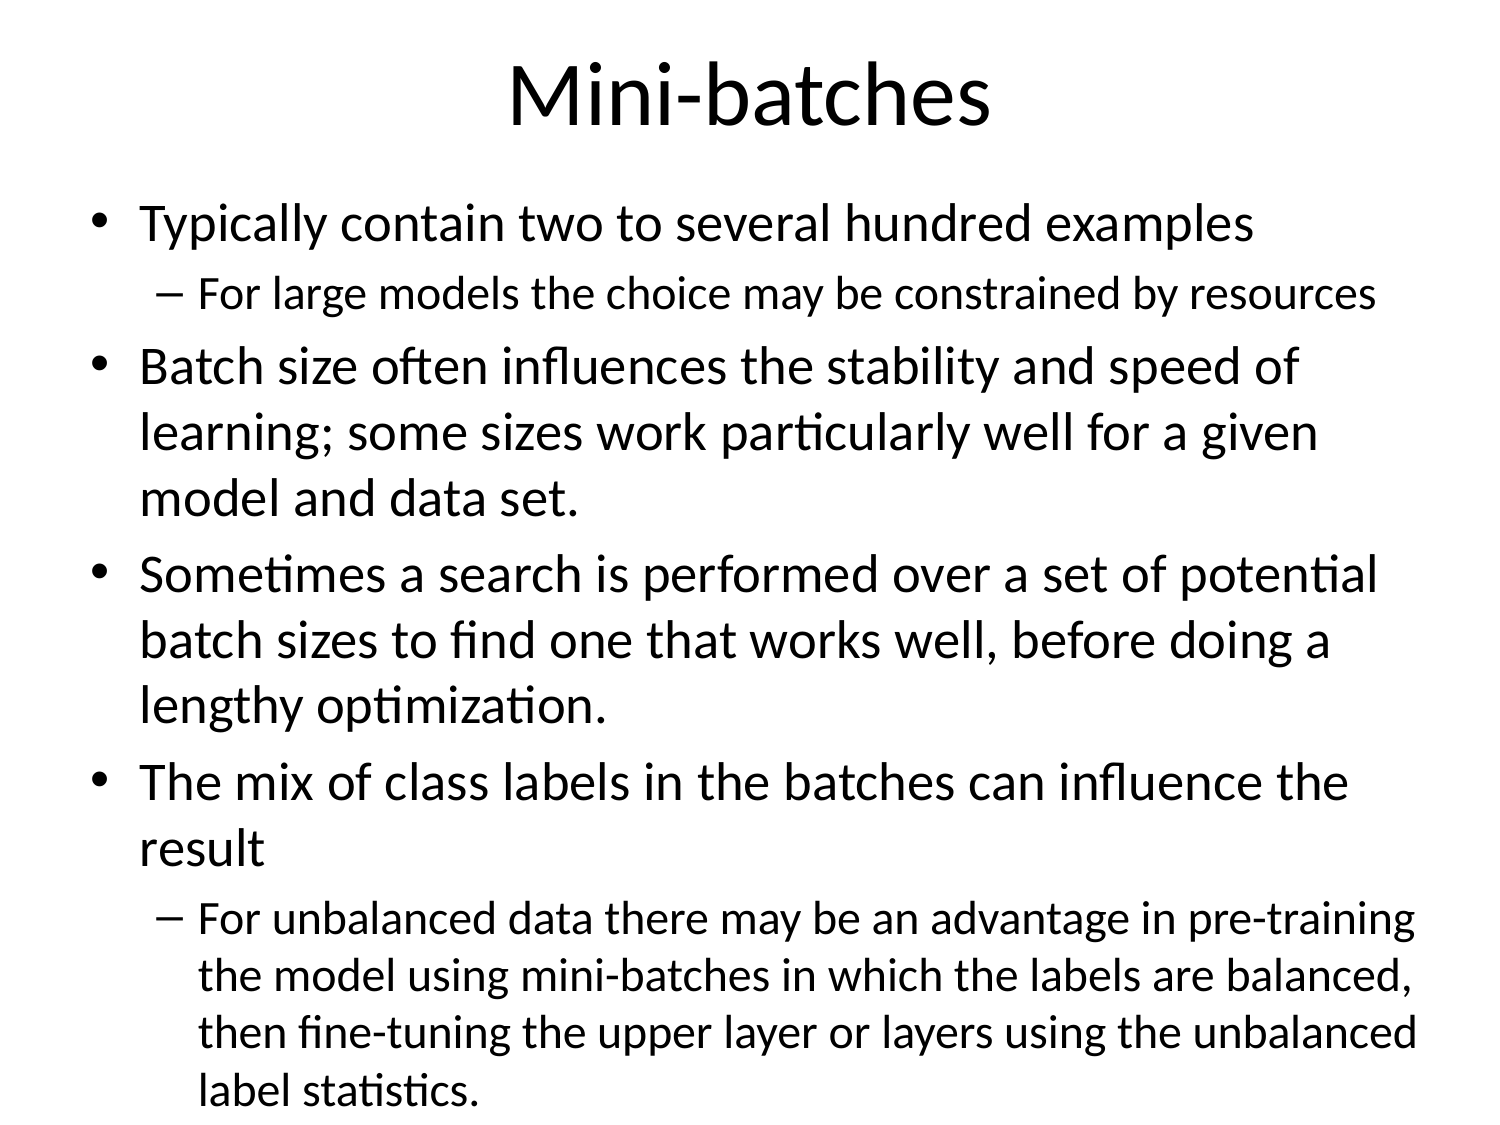

# Mini-batches
Typically contain two to several hundred examples
For large models the choice may be constrained by resources
Batch size often influences the stability and speed of learning; some sizes work particularly well for a given model and data set.
Sometimes a search is performed over a set of potential batch sizes to find one that works well, before doing a lengthy optimization.
The mix of class labels in the batches can influence the result
For unbalanced data there may be an advantage in pre-training the model using mini-batches in which the labels are balanced, then fine-tuning the upper layer or layers using the unbalanced label statistics.